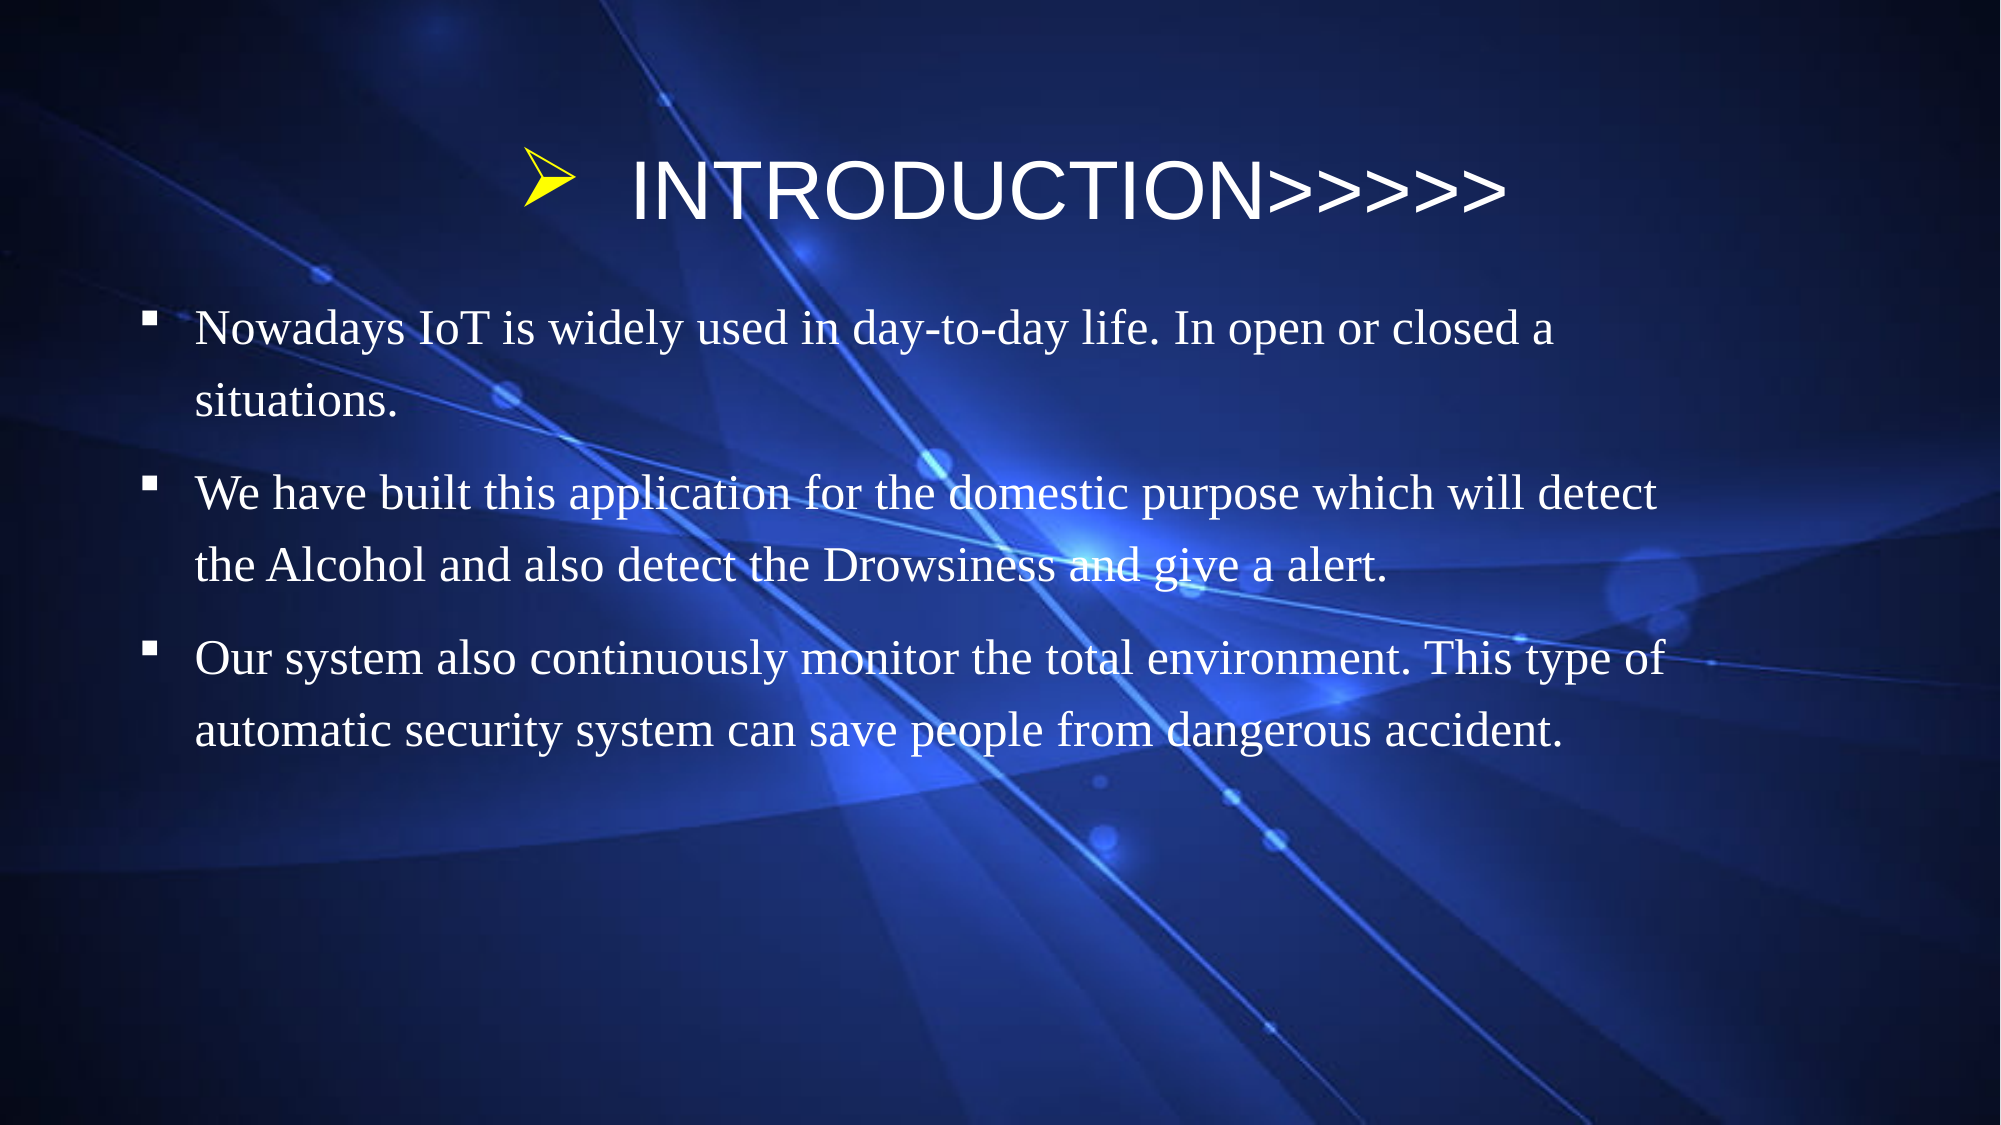

# Introduction>>>>>
Nowadays IoT is widely used in day-to-day life. In open or closed a situations.
We have built this application for the domestic purpose which will detect the Alcohol and also detect the Drowsiness and give a alert.
Our system also continuously monitor the total environment. This type of automatic security system can save people from dangerous accident.